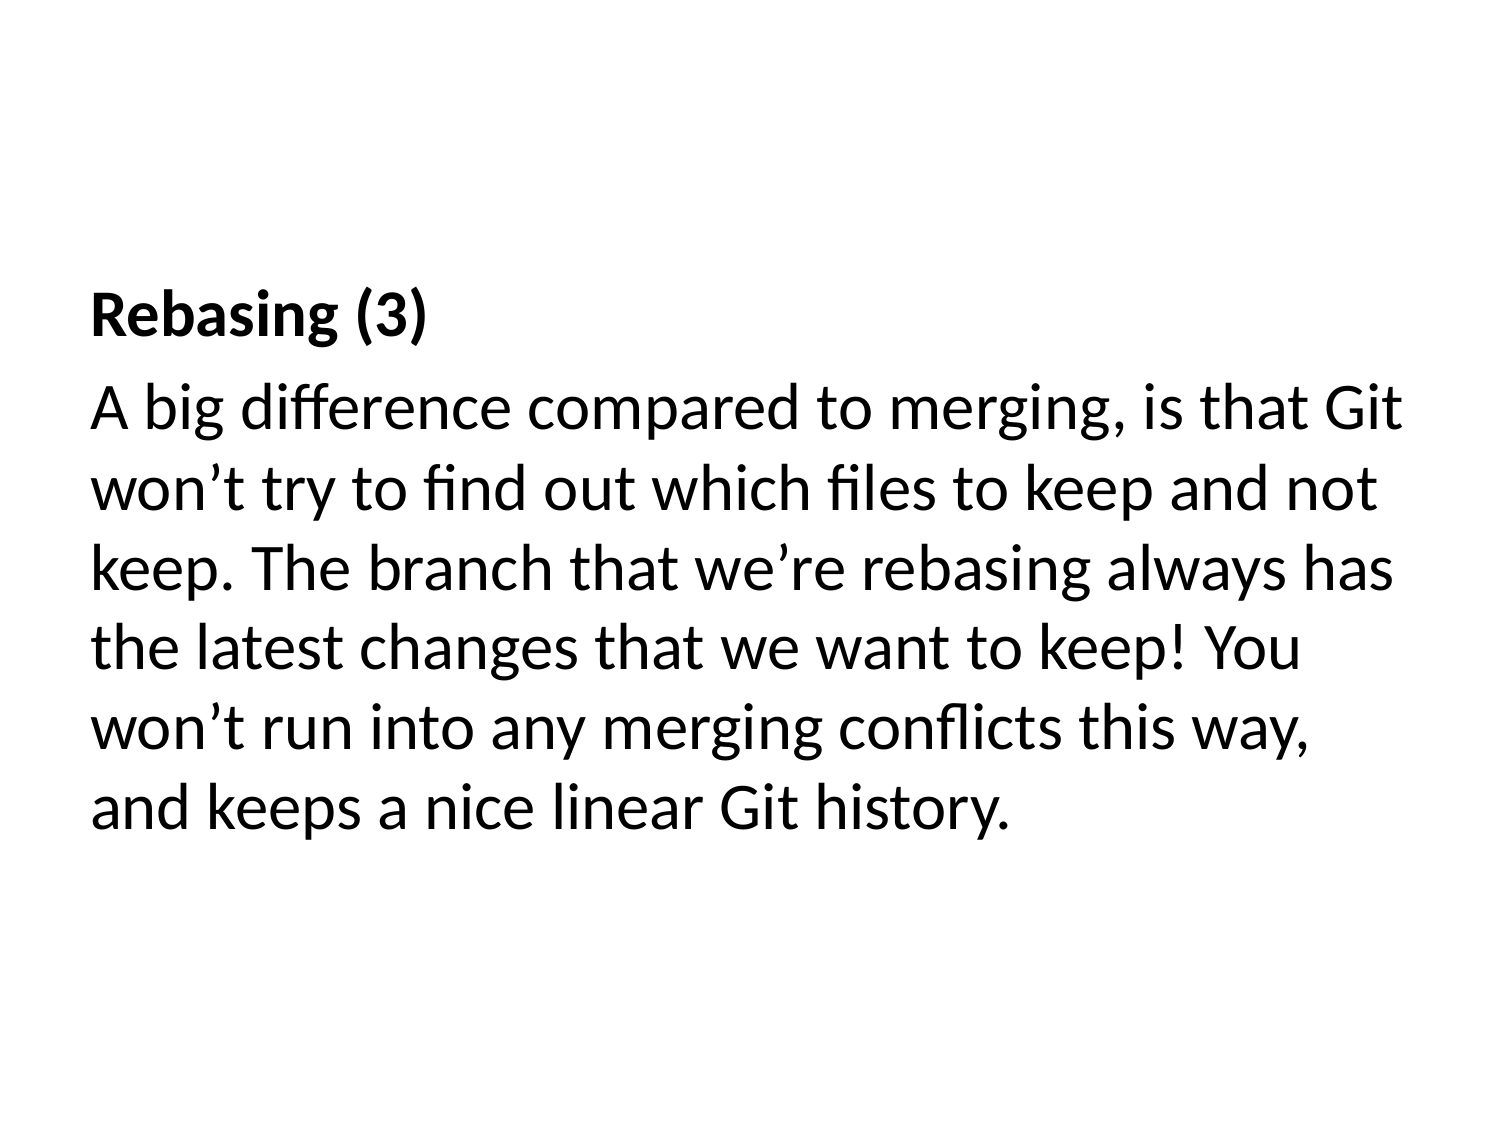

Rebasing (3)
A big difference compared to merging, is that Git won’t try to find out which files to keep and not keep. The branch that we’re rebasing always has the latest changes that we want to keep! You won’t run into any merging conflicts this way, and keeps a nice linear Git history.